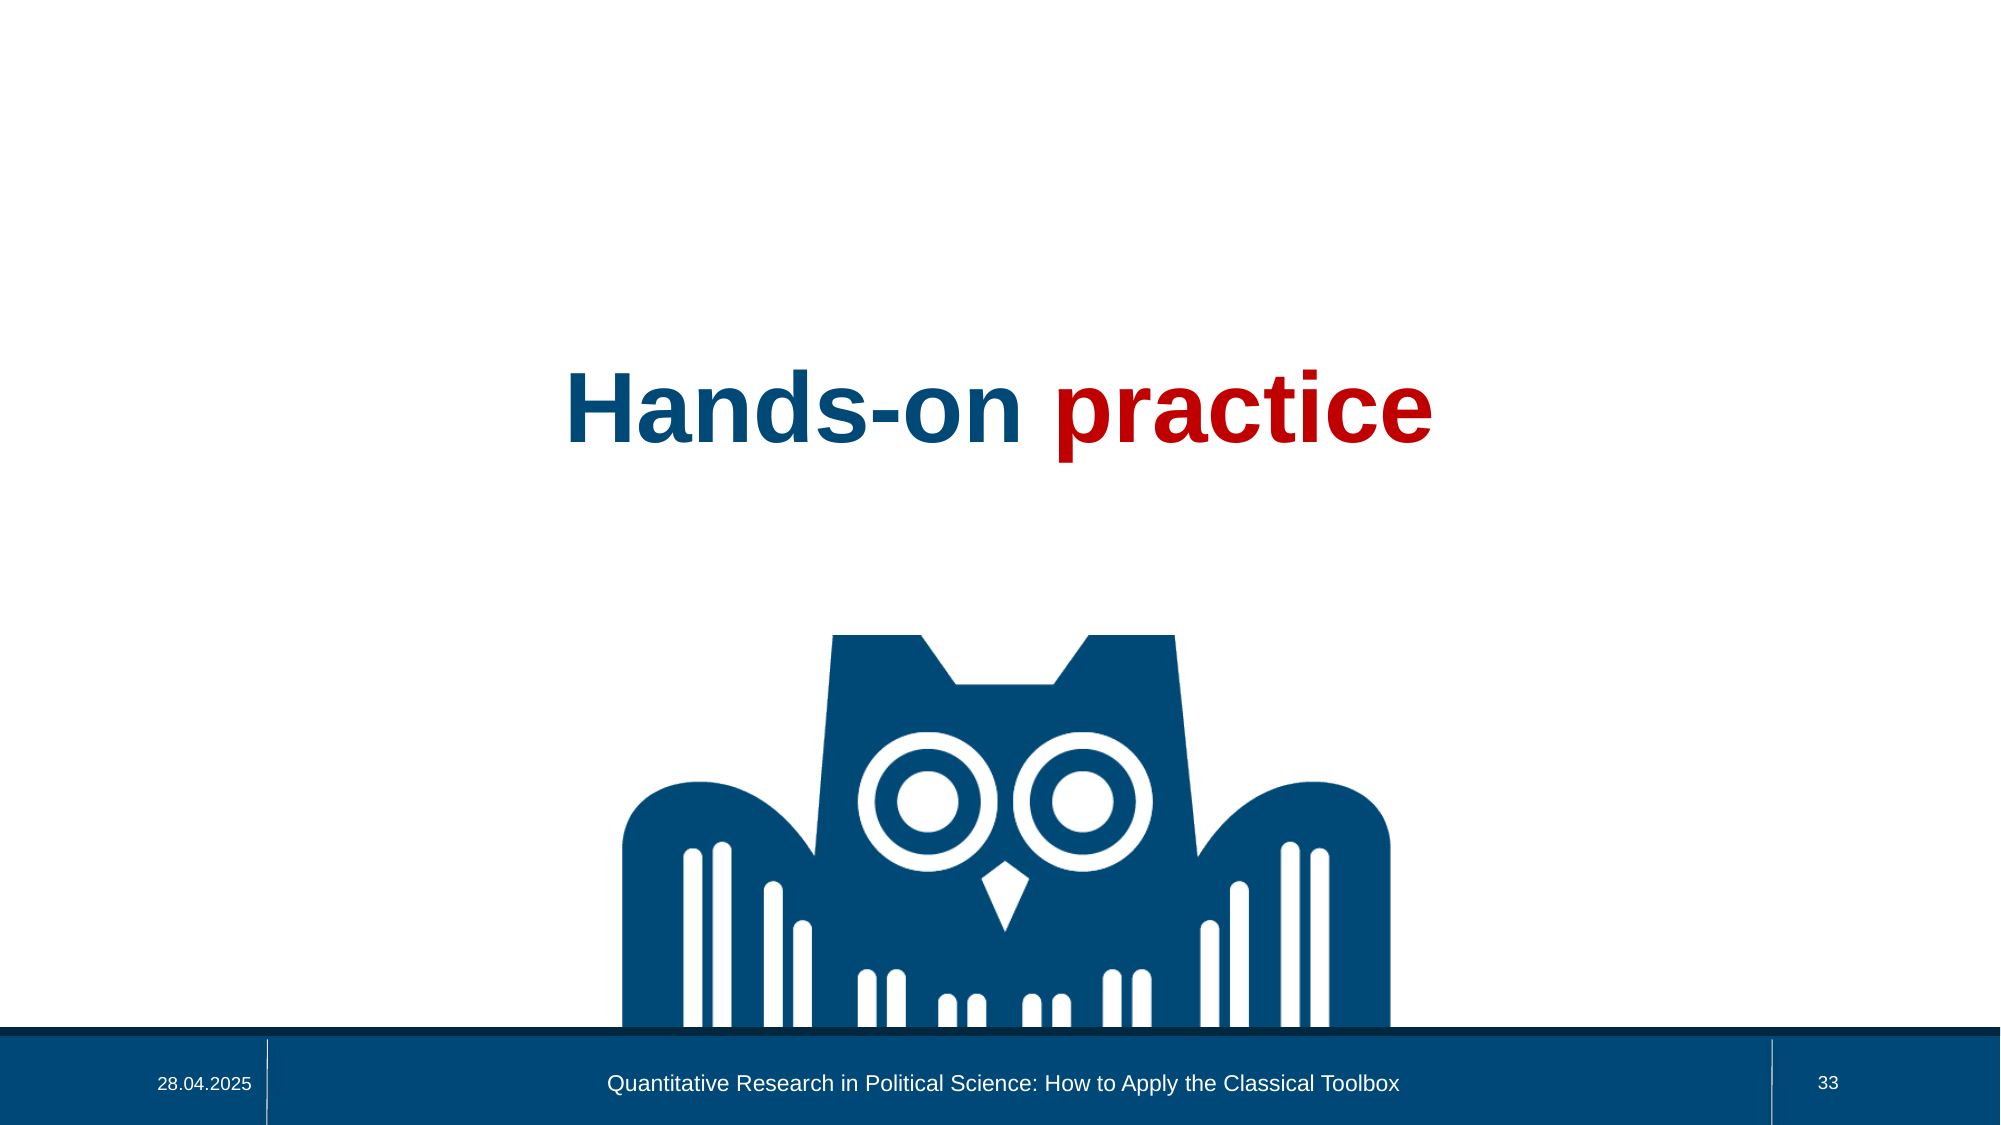

Hands-on practice
Quantitative Research in Political Science: How to Apply the Classical Toolbox
33
28.04.2025